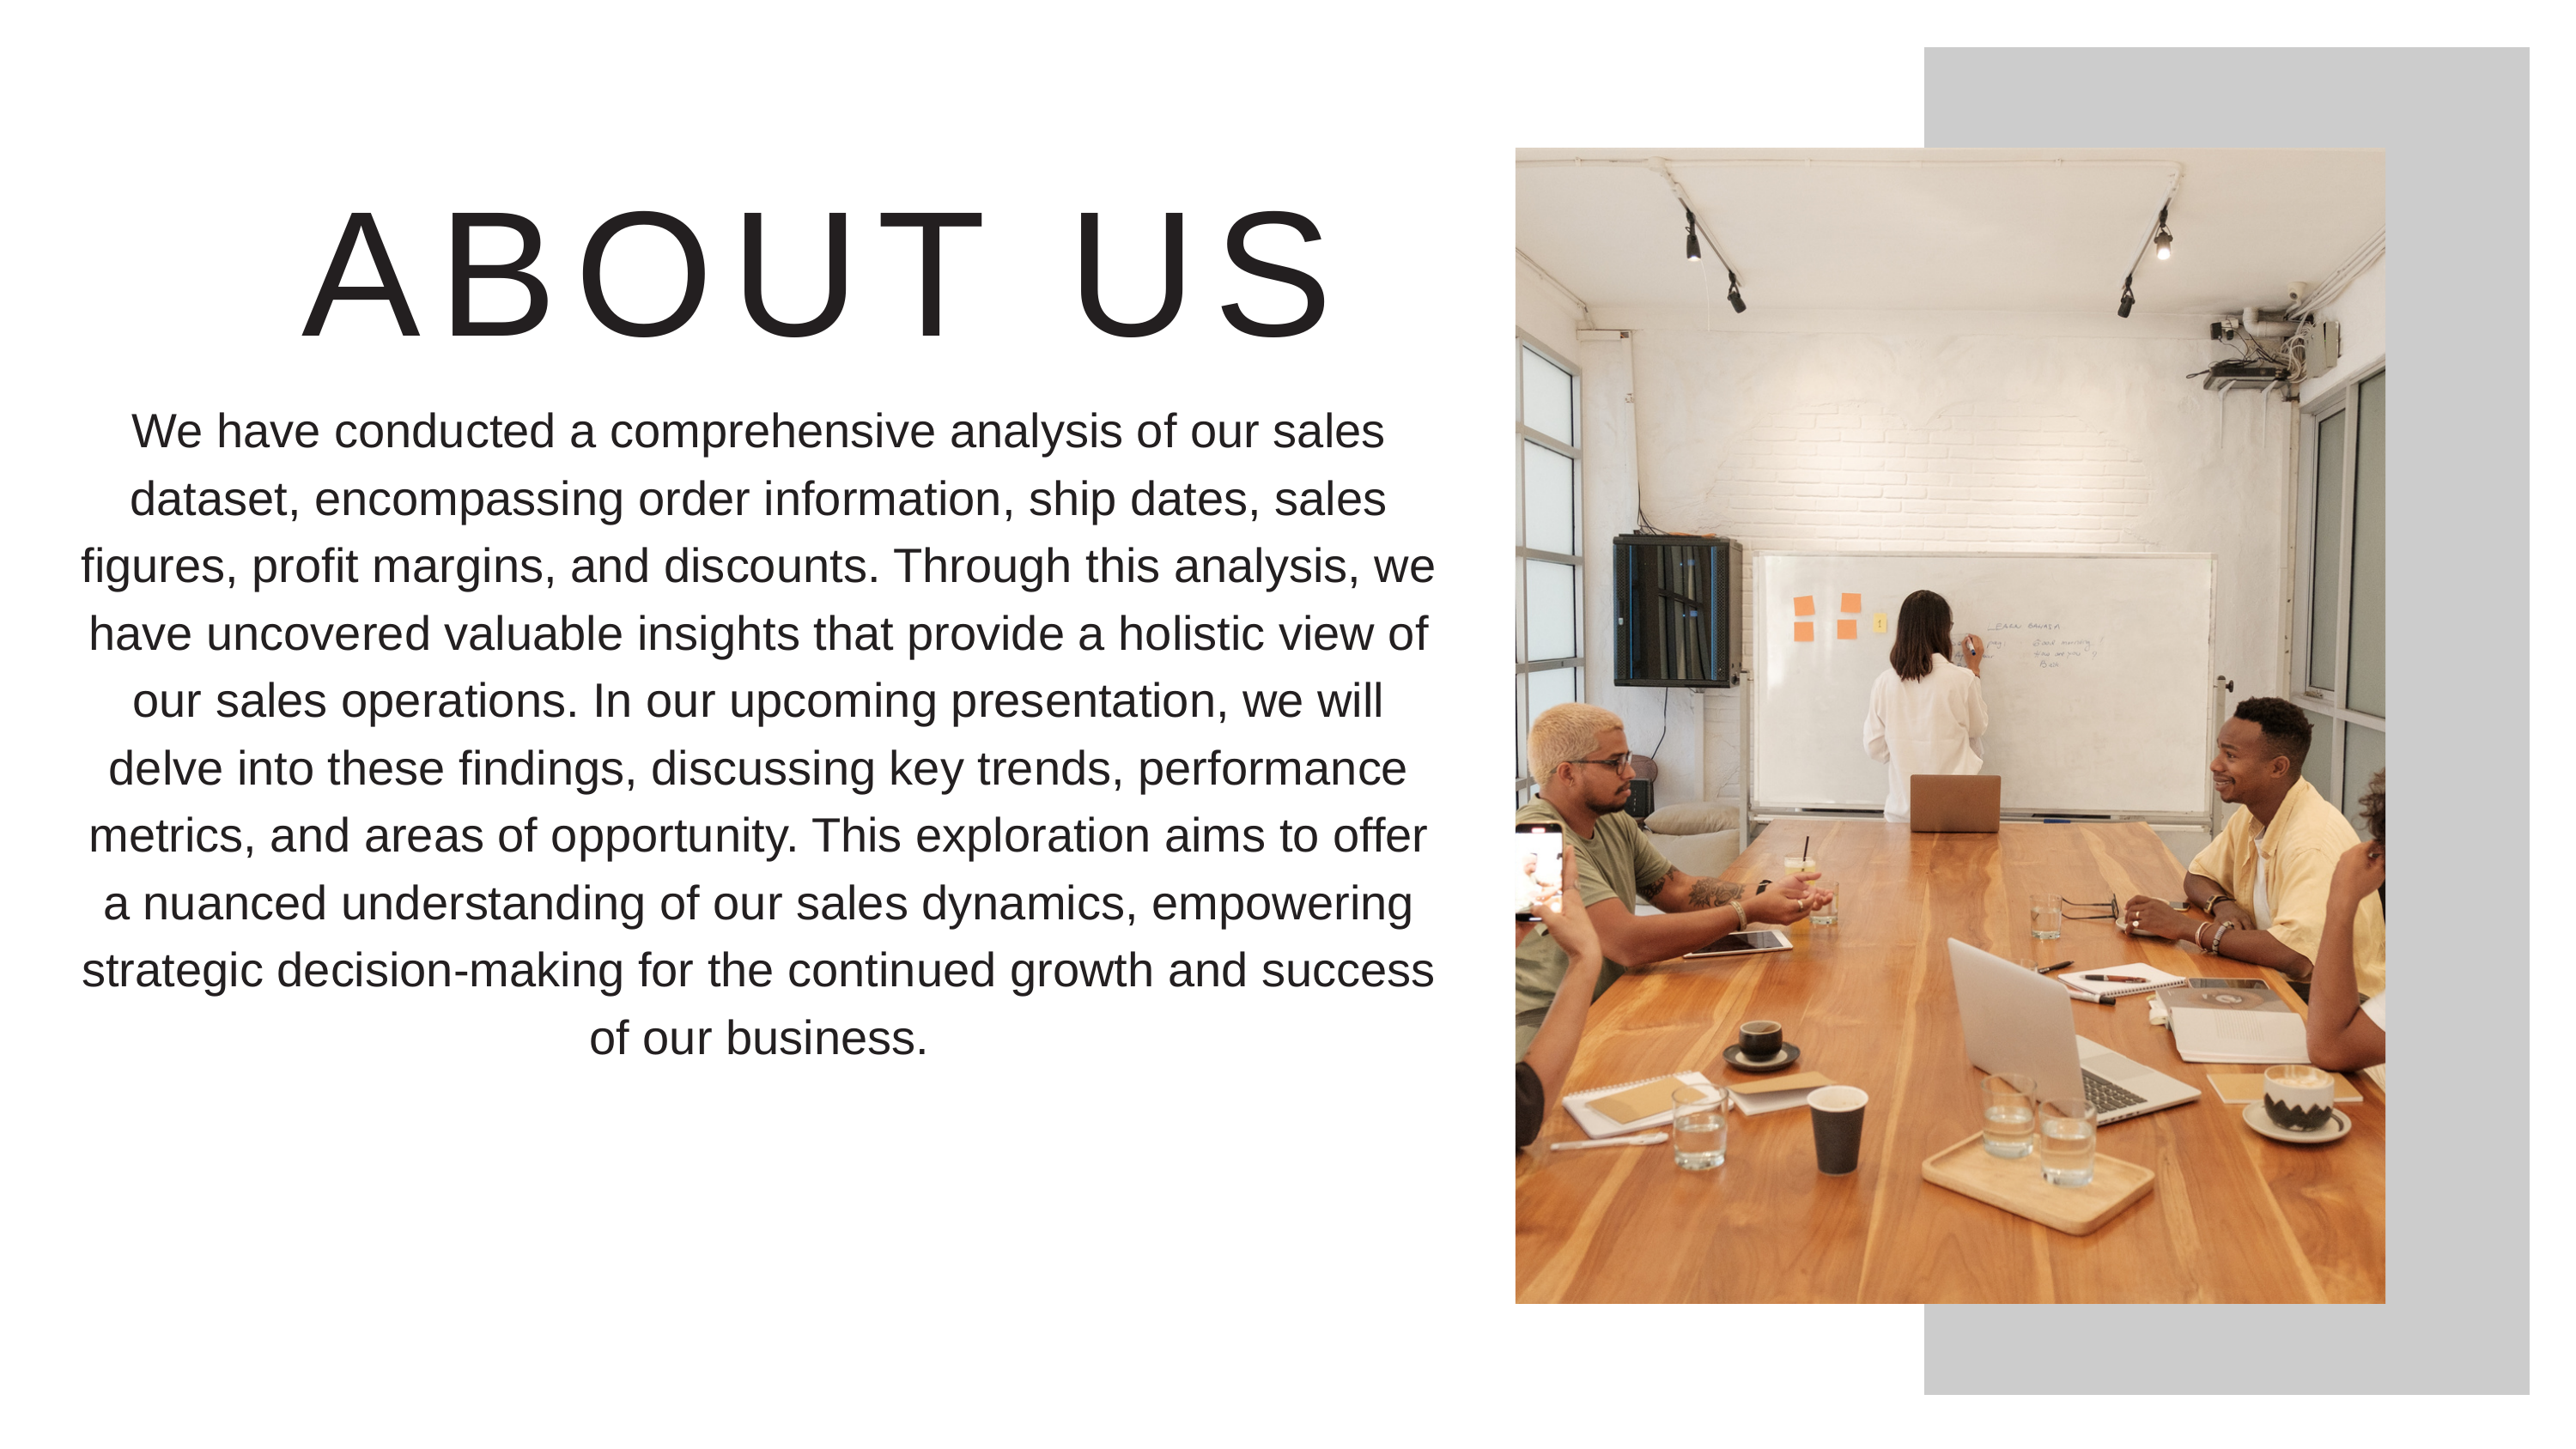

ABOUT US

We have conducted a comprehensive analysis of our sales dataset, encompassing order information, ship dates, sales figures, profit margins, and discounts. Through this analysis, we have uncovered valuable insights that provide a holistic view of our sales operations. In our upcoming presentation, we will delve into these findings, discussing key trends, performance metrics, and areas of opportunity. This exploration aims to offer a nuanced understanding of our sales dynamics, empowering strategic decision-making for the continued growth and success of our business.